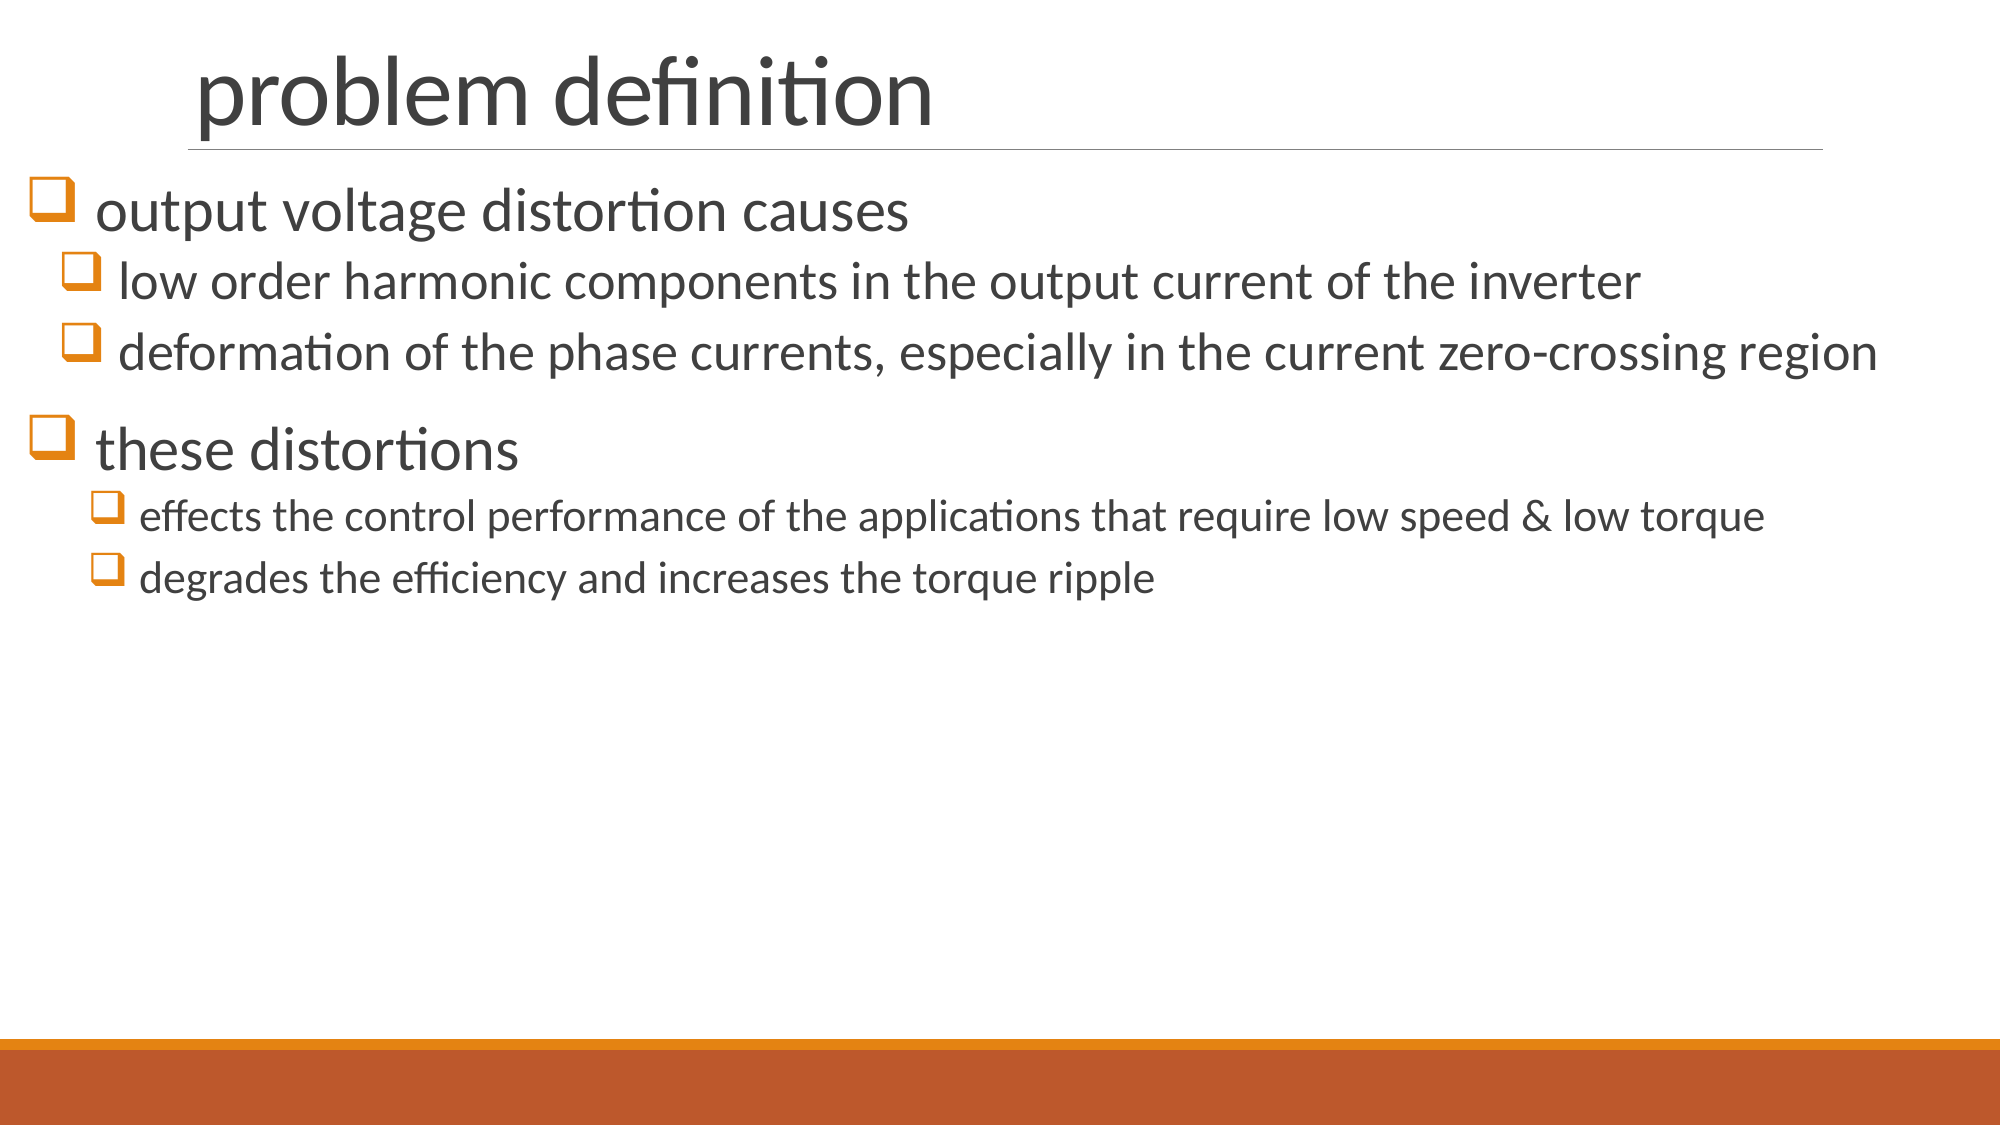

# problem definition
 output voltage distortion causes
 low order harmonic components in the output current of the inverter
 deformation of the phase currents, especially in the current zero-crossing region
 these distortions
 effects the control performance of the applications that require low speed & low torque
 degrades the efficiency and increases the torque ripple